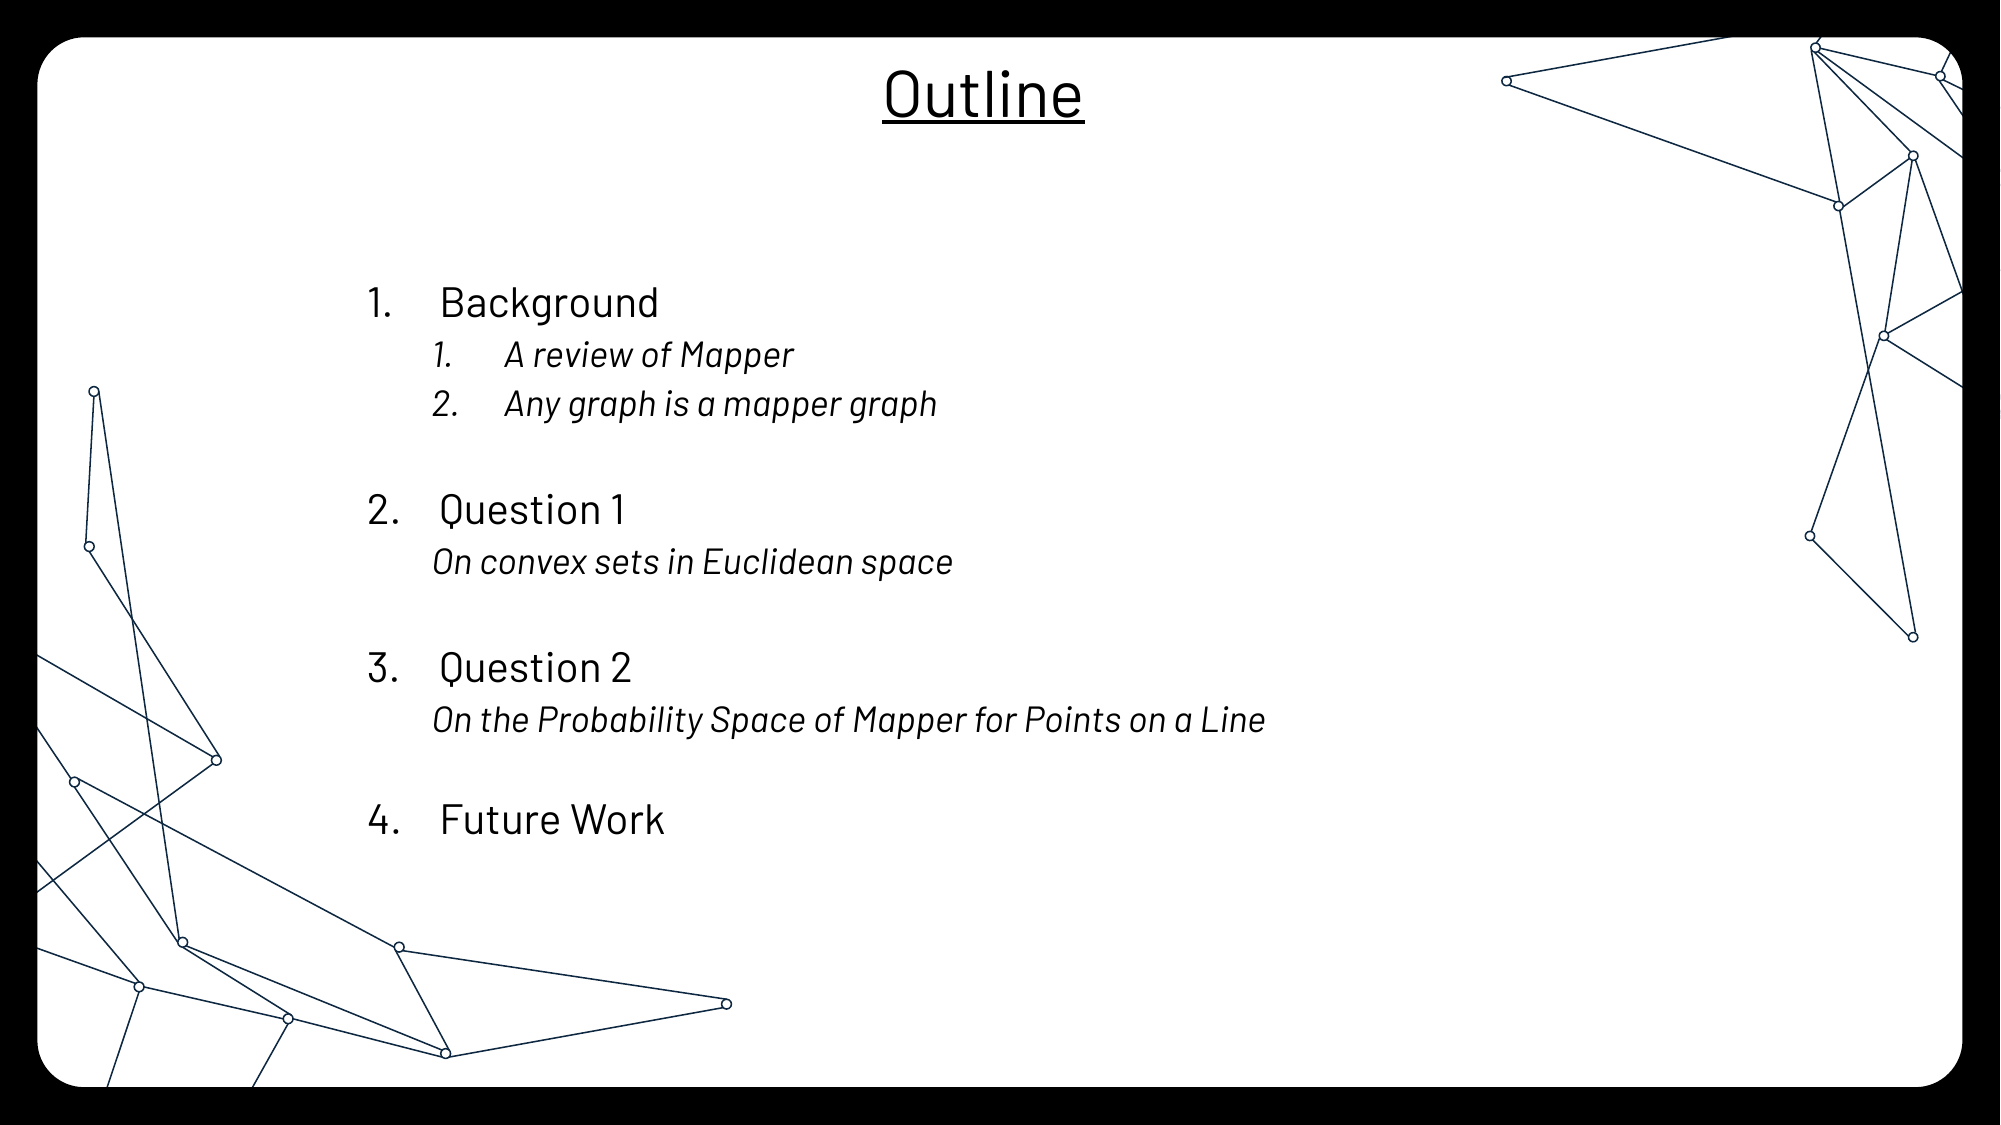

# Outline

Background
A review of Mapper
Any graph is a mapper graph

Question 1
	On convex sets in Euclidean space

Question 2
	On the Probability Space of Mapper for Points on a Line

Future Work